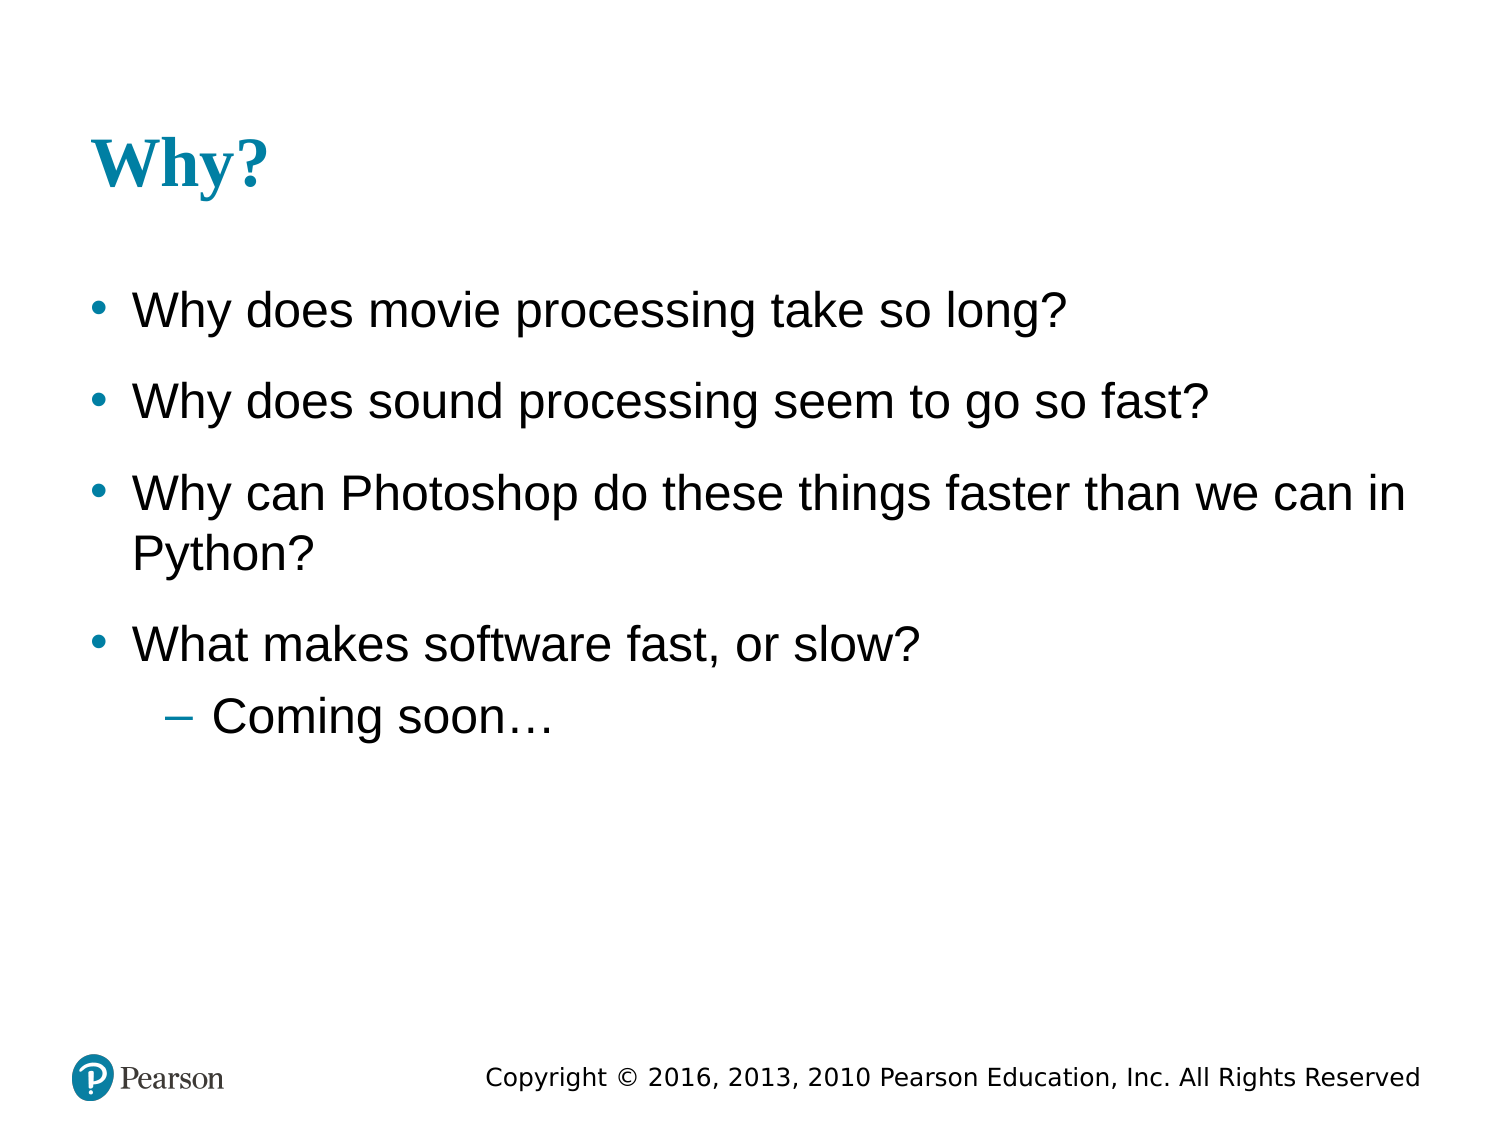

# Why?
Why does movie processing take so long?
Why does sound processing seem to go so fast?
Why can Photoshop do these things faster than we can in Python?
What makes software fast, or slow?
Coming soon…